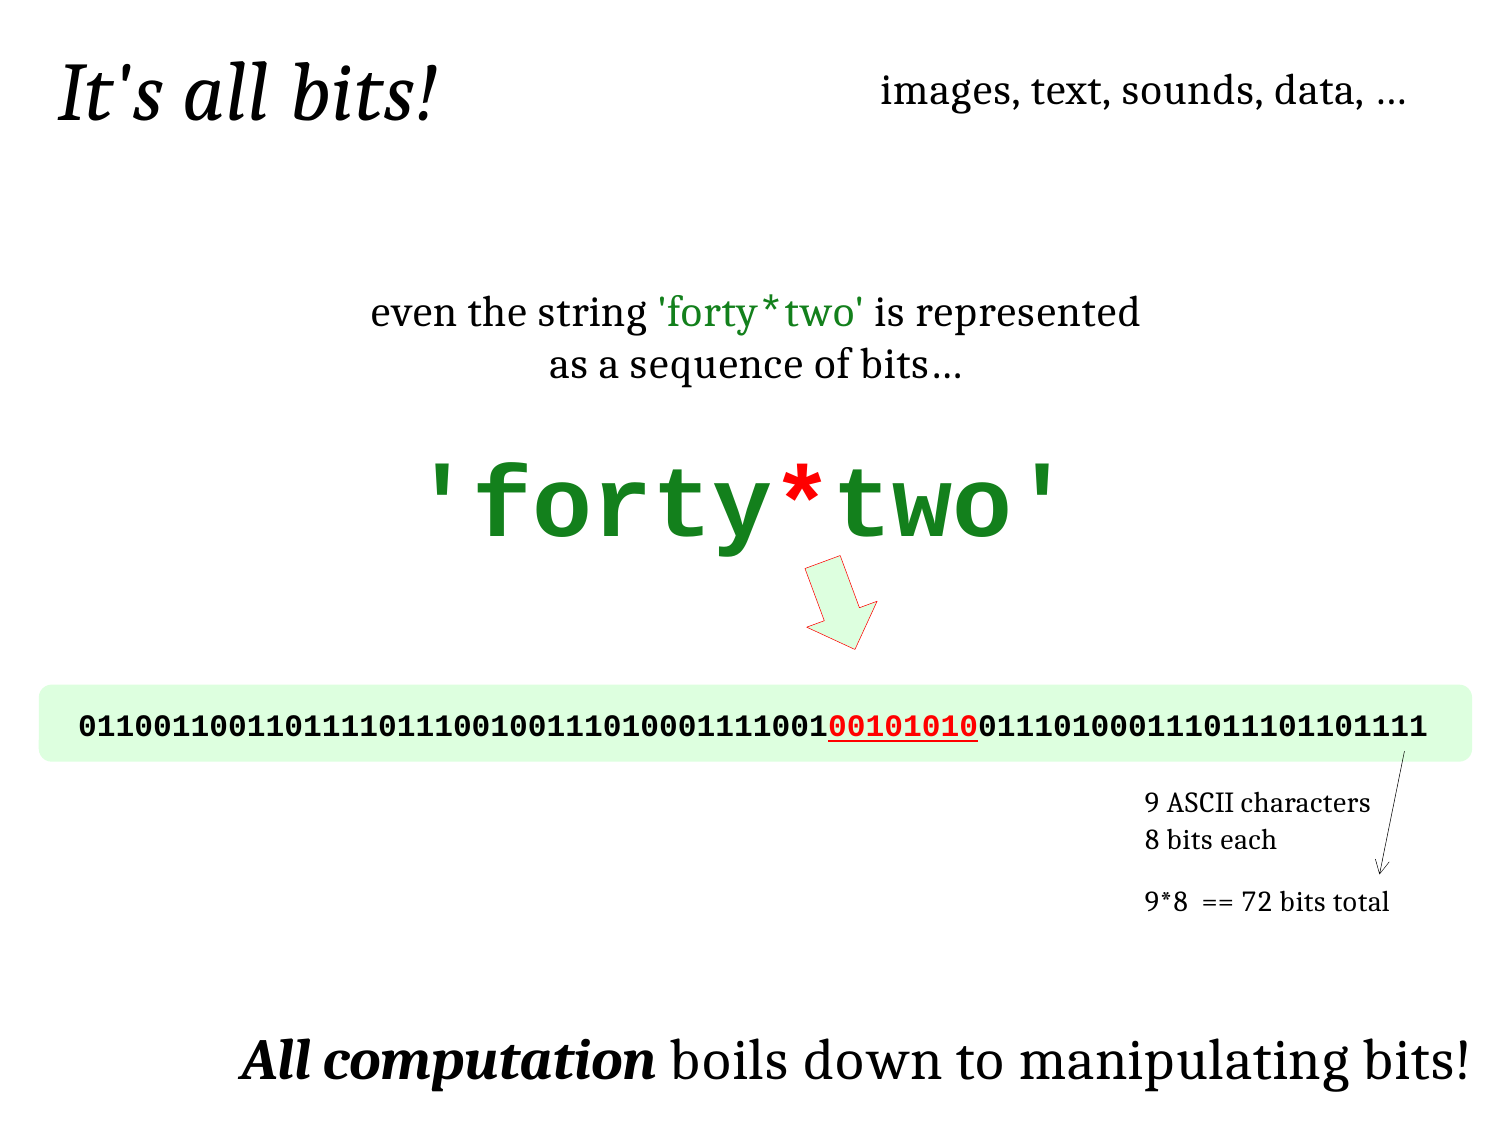

It's all bits!
images, text, sounds, data, …
even the string 'forty*two' is represented as a sequence of bits…
'forty*two'

011001100110111101110010011101000111100100101010011101000111011101101111
9 ASCII characters
8 bits each
9*8  == 72 bits total
All computation boils down to manipulating bits!